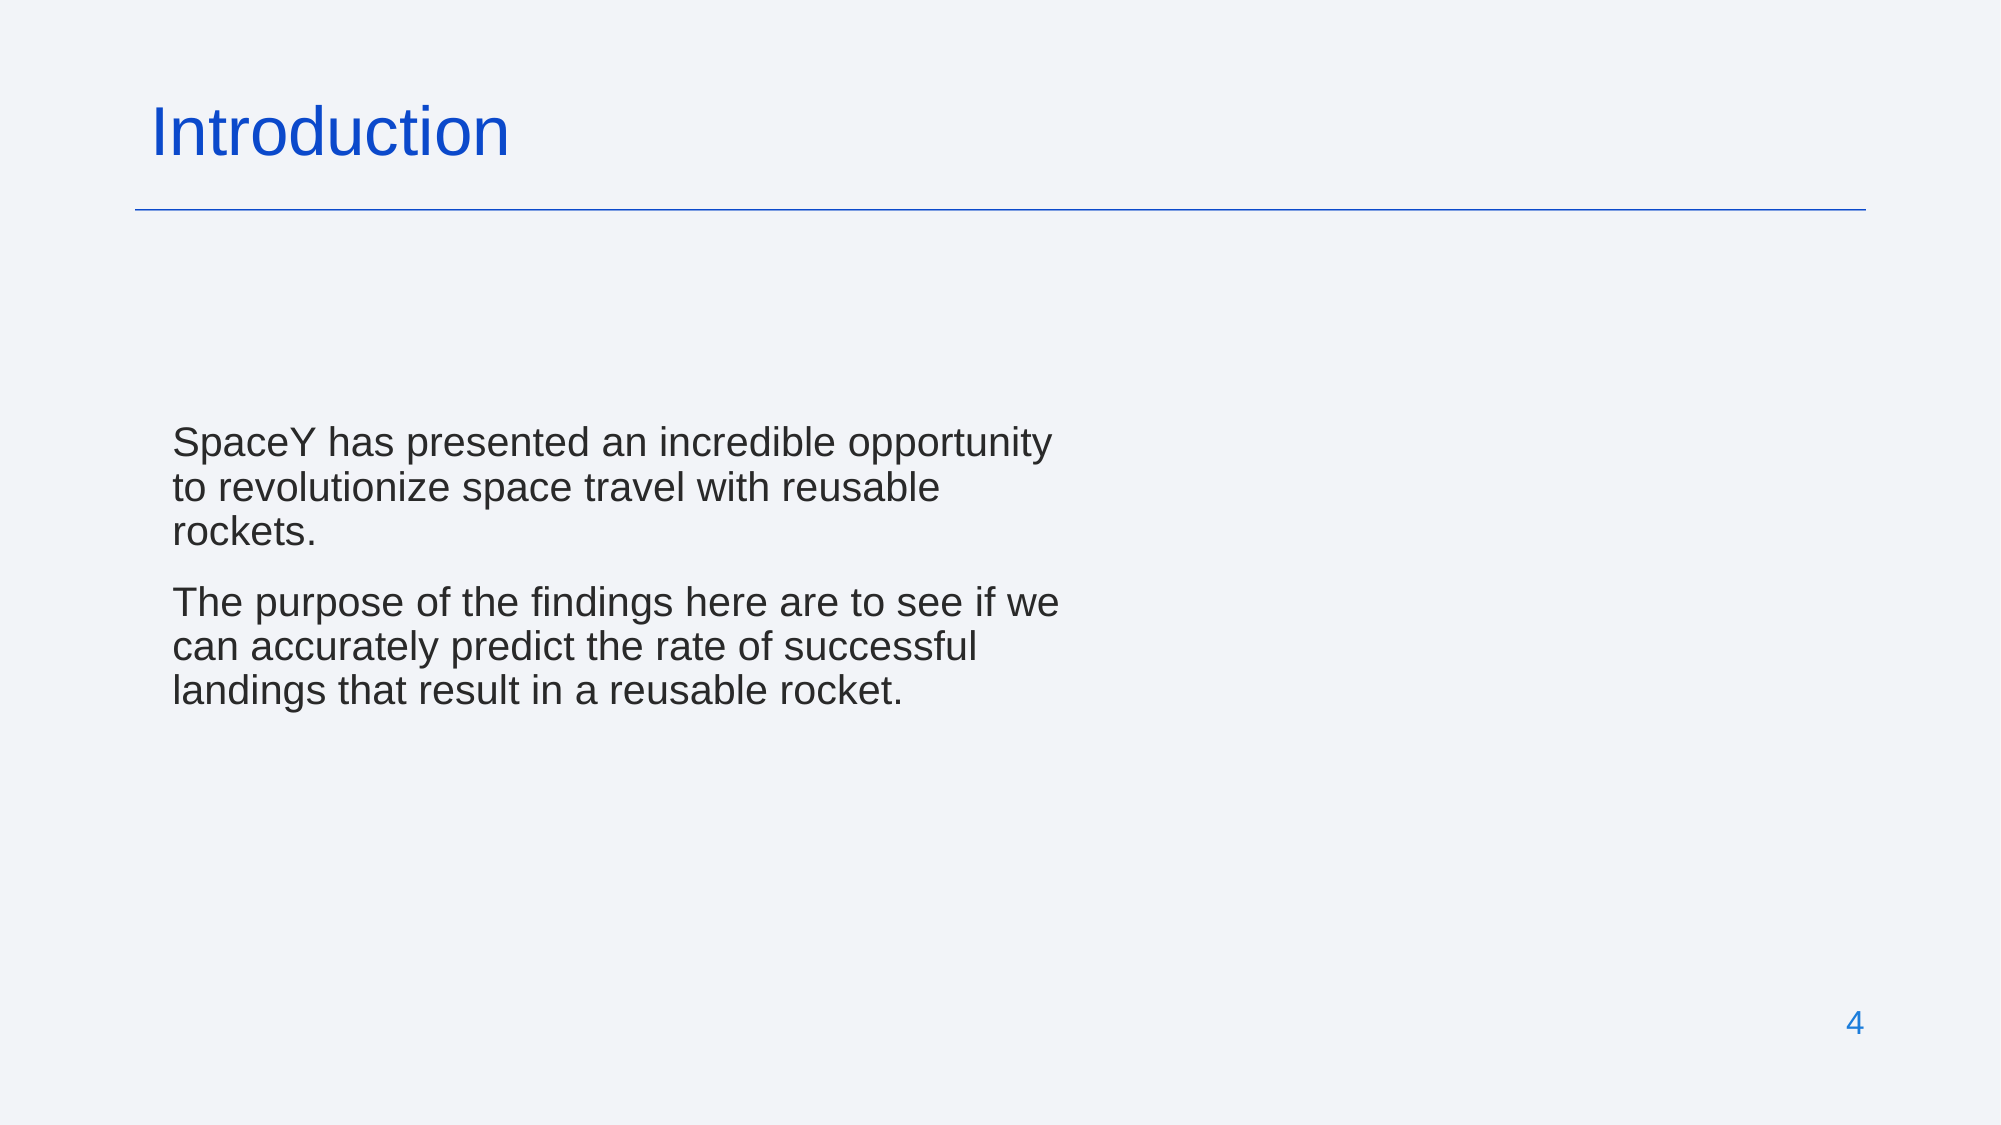

Introduction
SpaceY has presented an incredible opportunity to revolutionize space travel with reusable rockets.
The purpose of the findings here are to see if we can accurately predict the rate of successful landings that result in a reusable rocket.
4